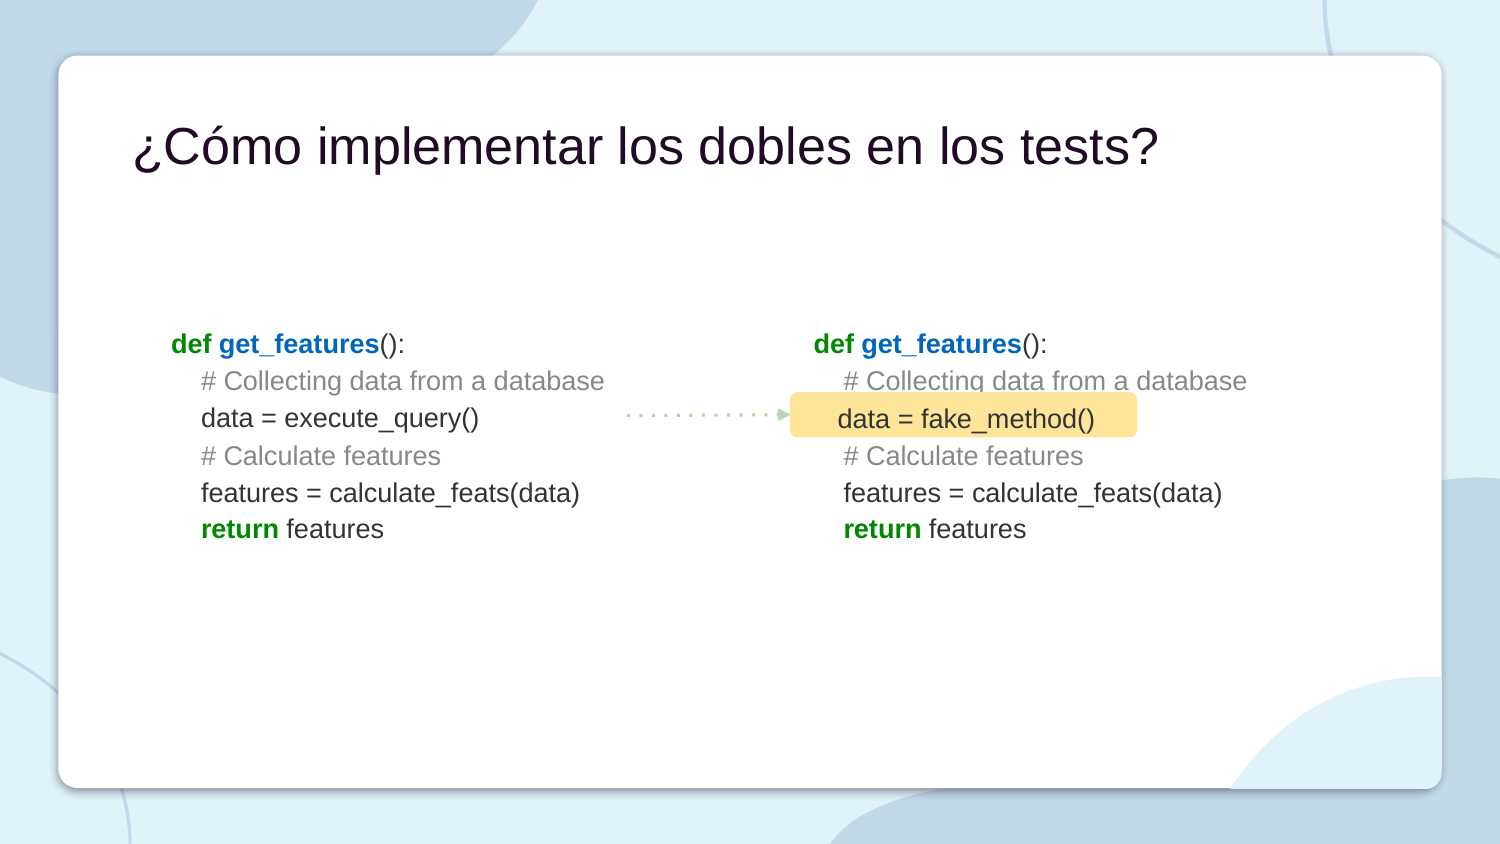

# ¿Cómo implementar los dobles en los tests?
def get_features():
    # Collecting data from a database
    data = execute_query()
    # Calculate features
    features = calculate_feats(data)
    return features
def get_features():
    # Collecting data from a database
    data = execute_query()
    # Calculate features
    features = calculate_feats(data)
    return features
    data = fake_method()